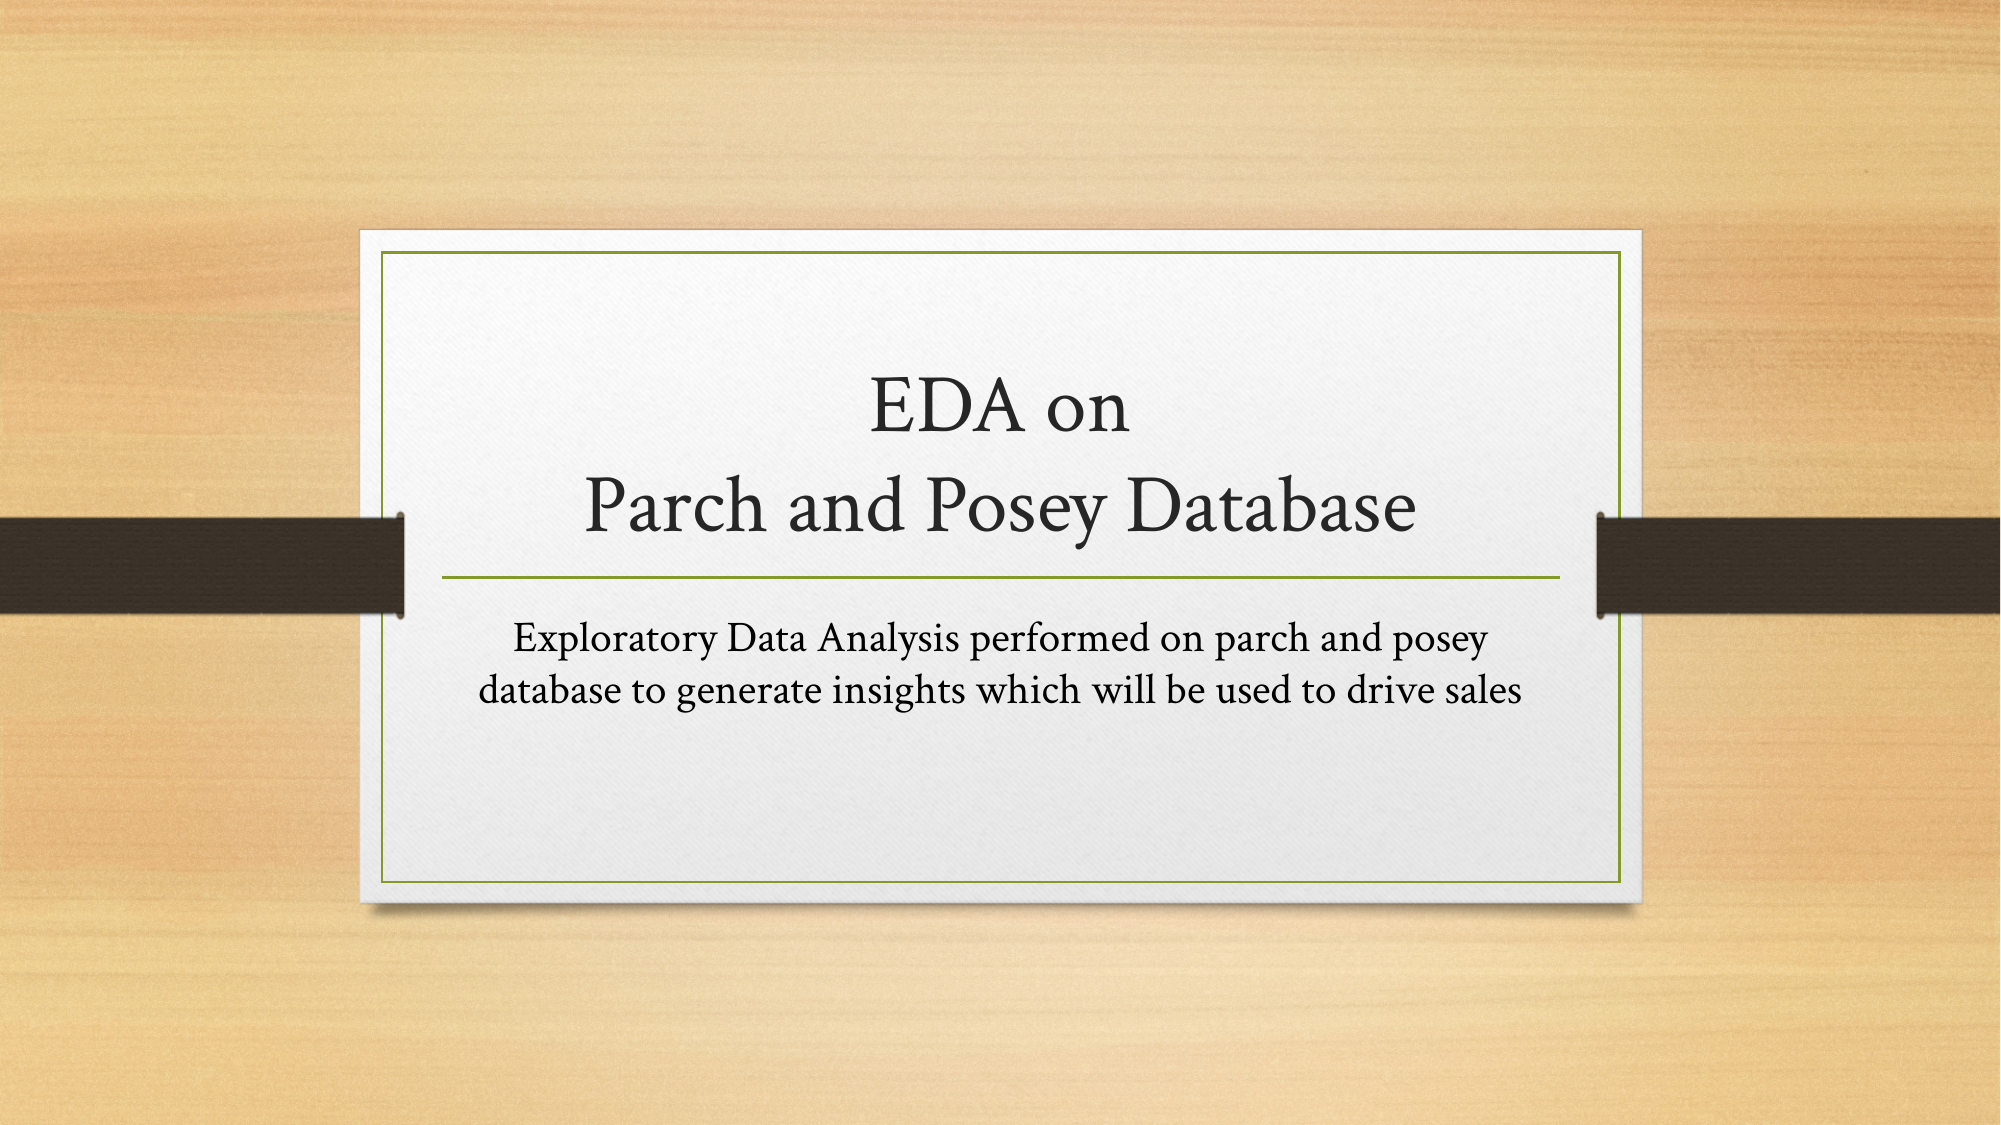

# EDA on Parch and Posey Database
Exploratory Data Analysis performed on parch and posey database to generate insights which will be used to drive sales